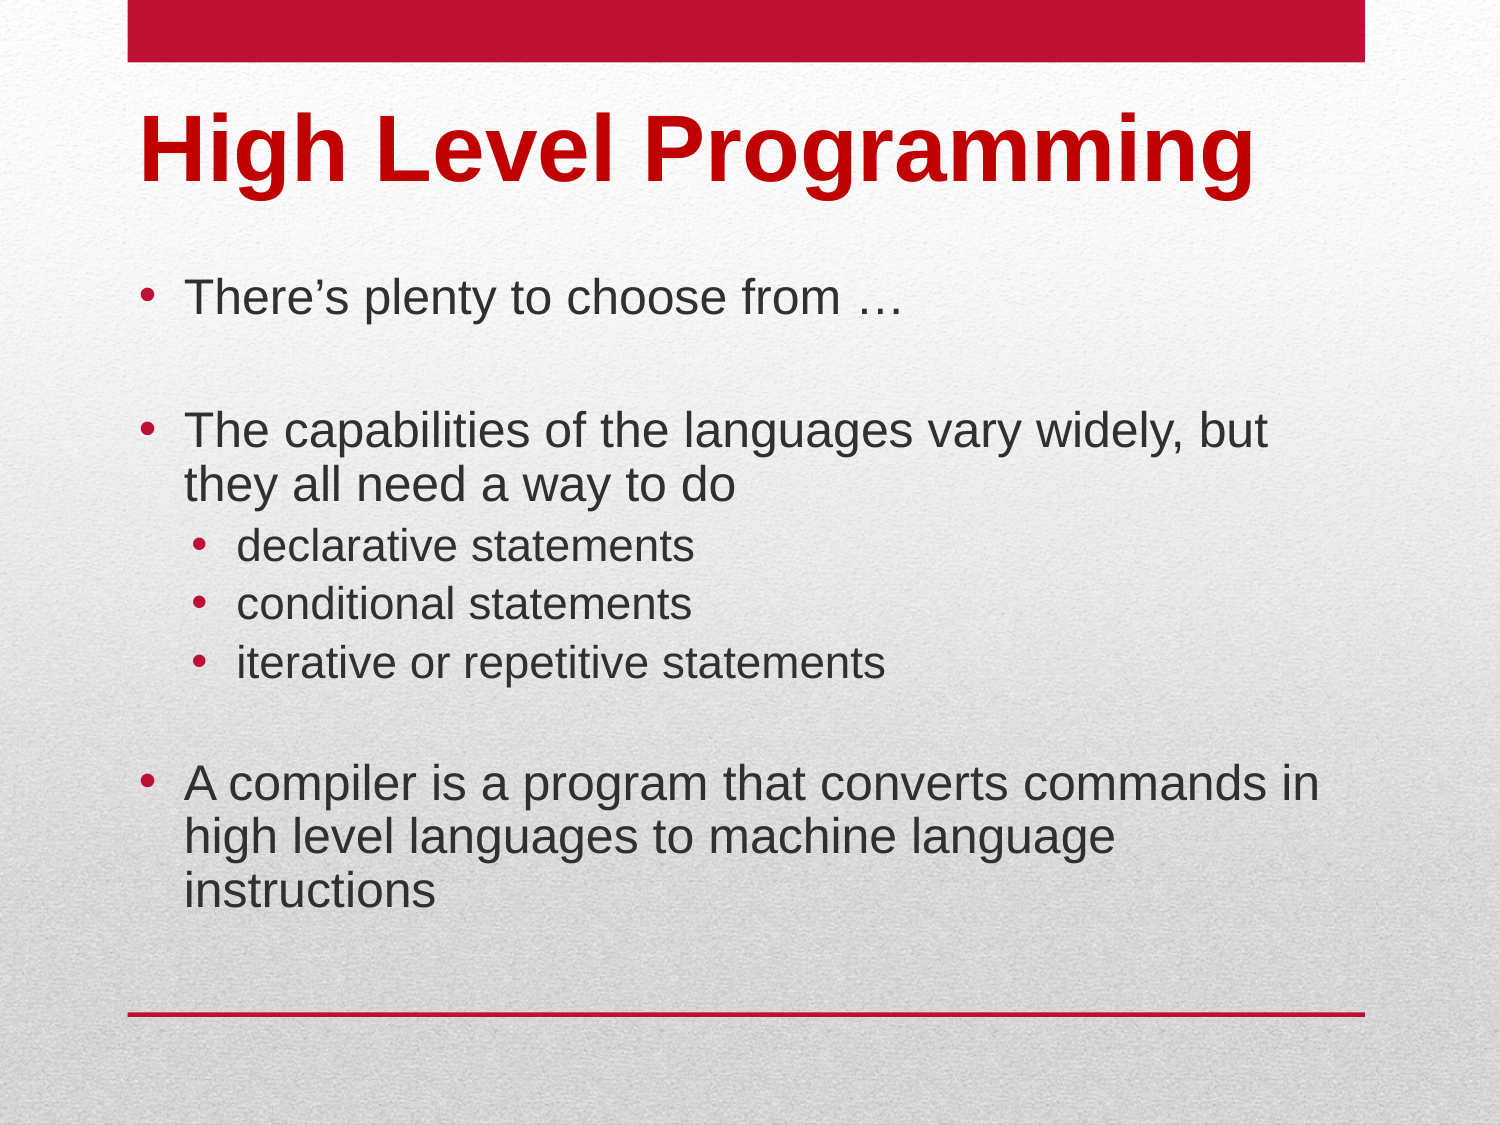

High Level Programming
There’s plenty to choose from …

The capabilities of the languages vary widely, but they all need a way to do
declarative statements
conditional statements
iterative or repetitive statements

A compiler is a program that converts commands in high level languages to machine language instructions